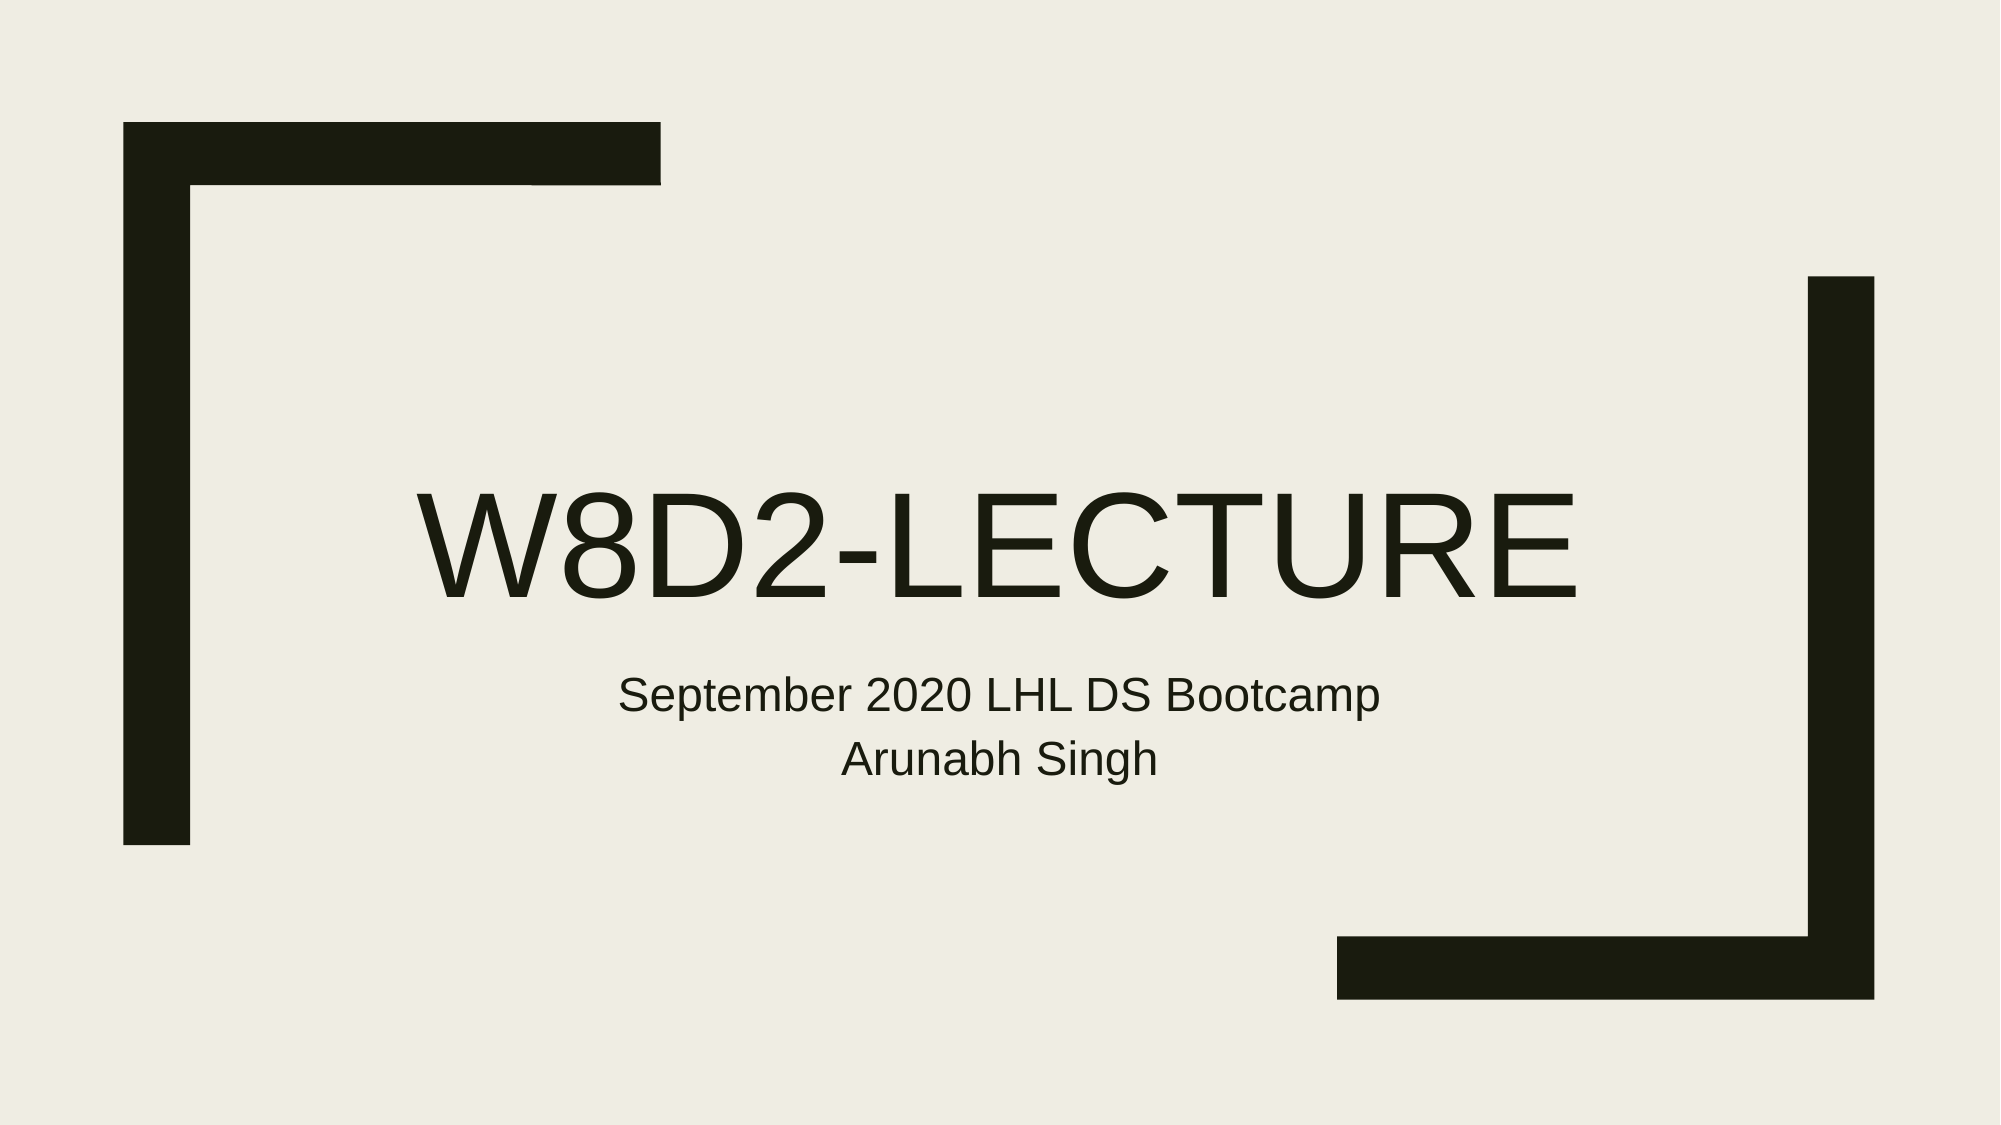

# W8D2-Lecture
September 2020 LHL DS Bootcamp
Arunabh Singh